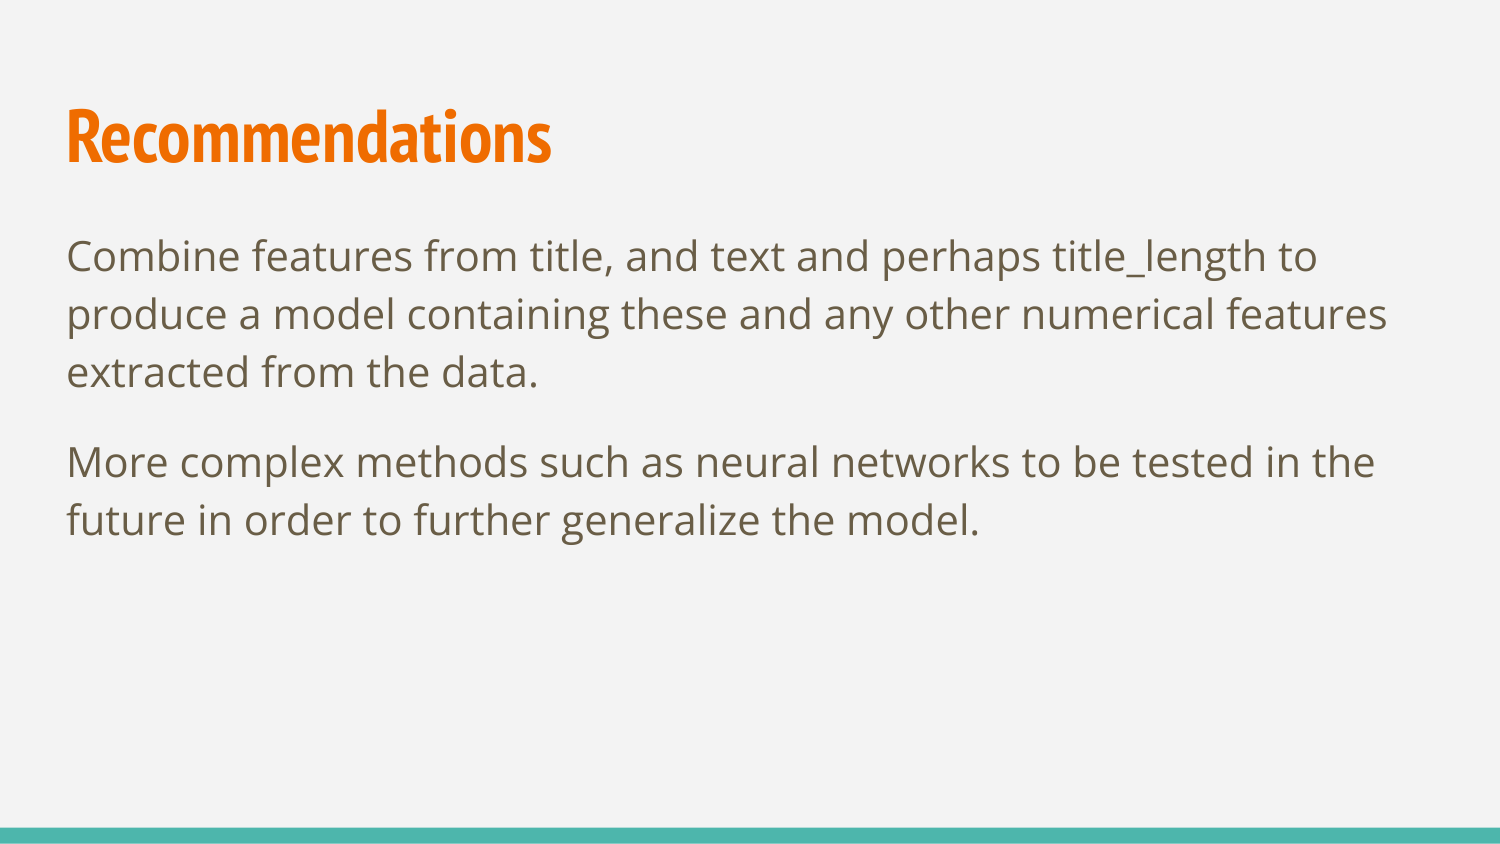

# Recommendations
Combine features from title, and text and perhaps title_length to produce a model containing these and any other numerical features extracted from the data.
More complex methods such as neural networks to be tested in the future in order to further generalize the model.